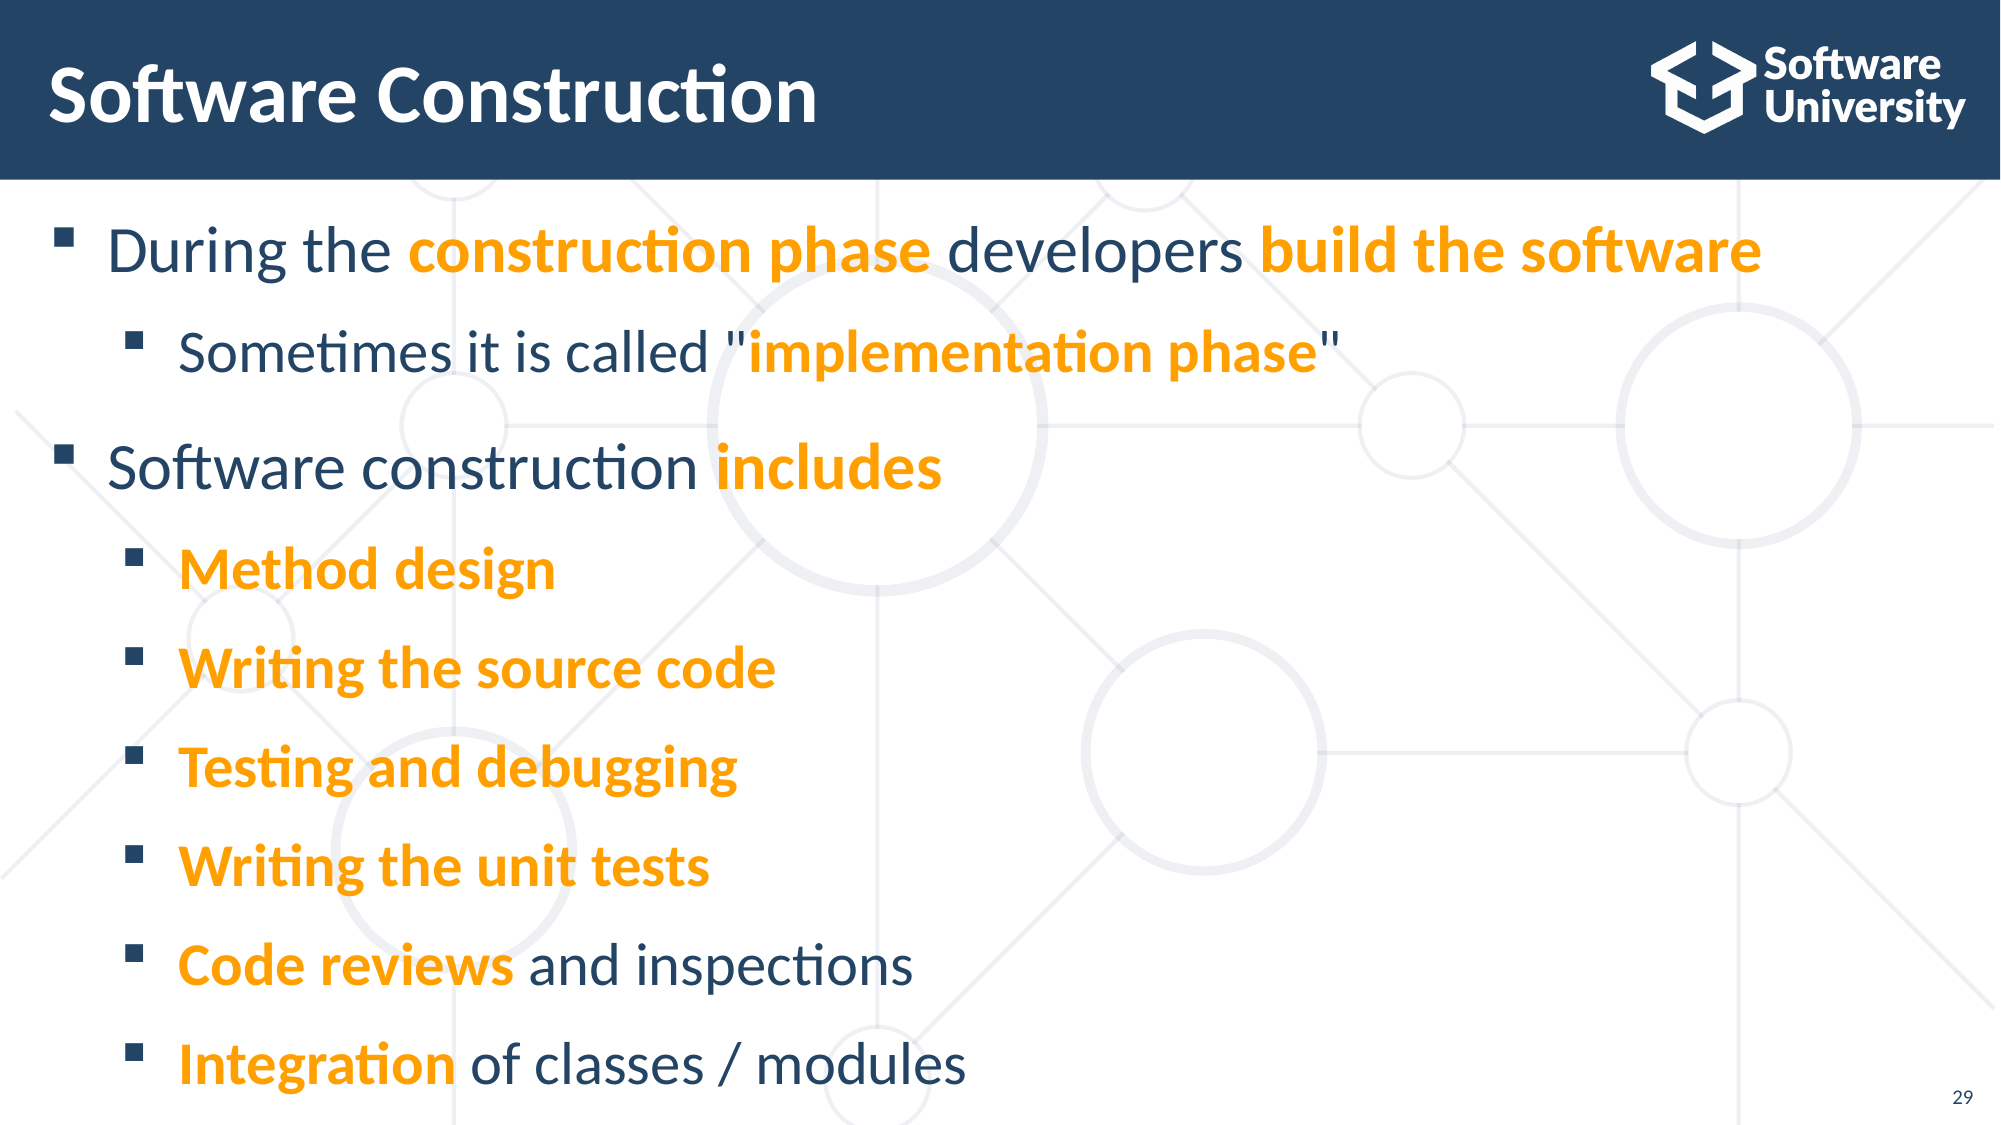

# Software Construction
During the construction phase developers build the software
Sometimes it is called "implementation phase"
Software construction includes
Method design
Writing the source code
Testing and debugging
Writing the unit tests
Code reviews and inspections
Integration of classes / modules
29